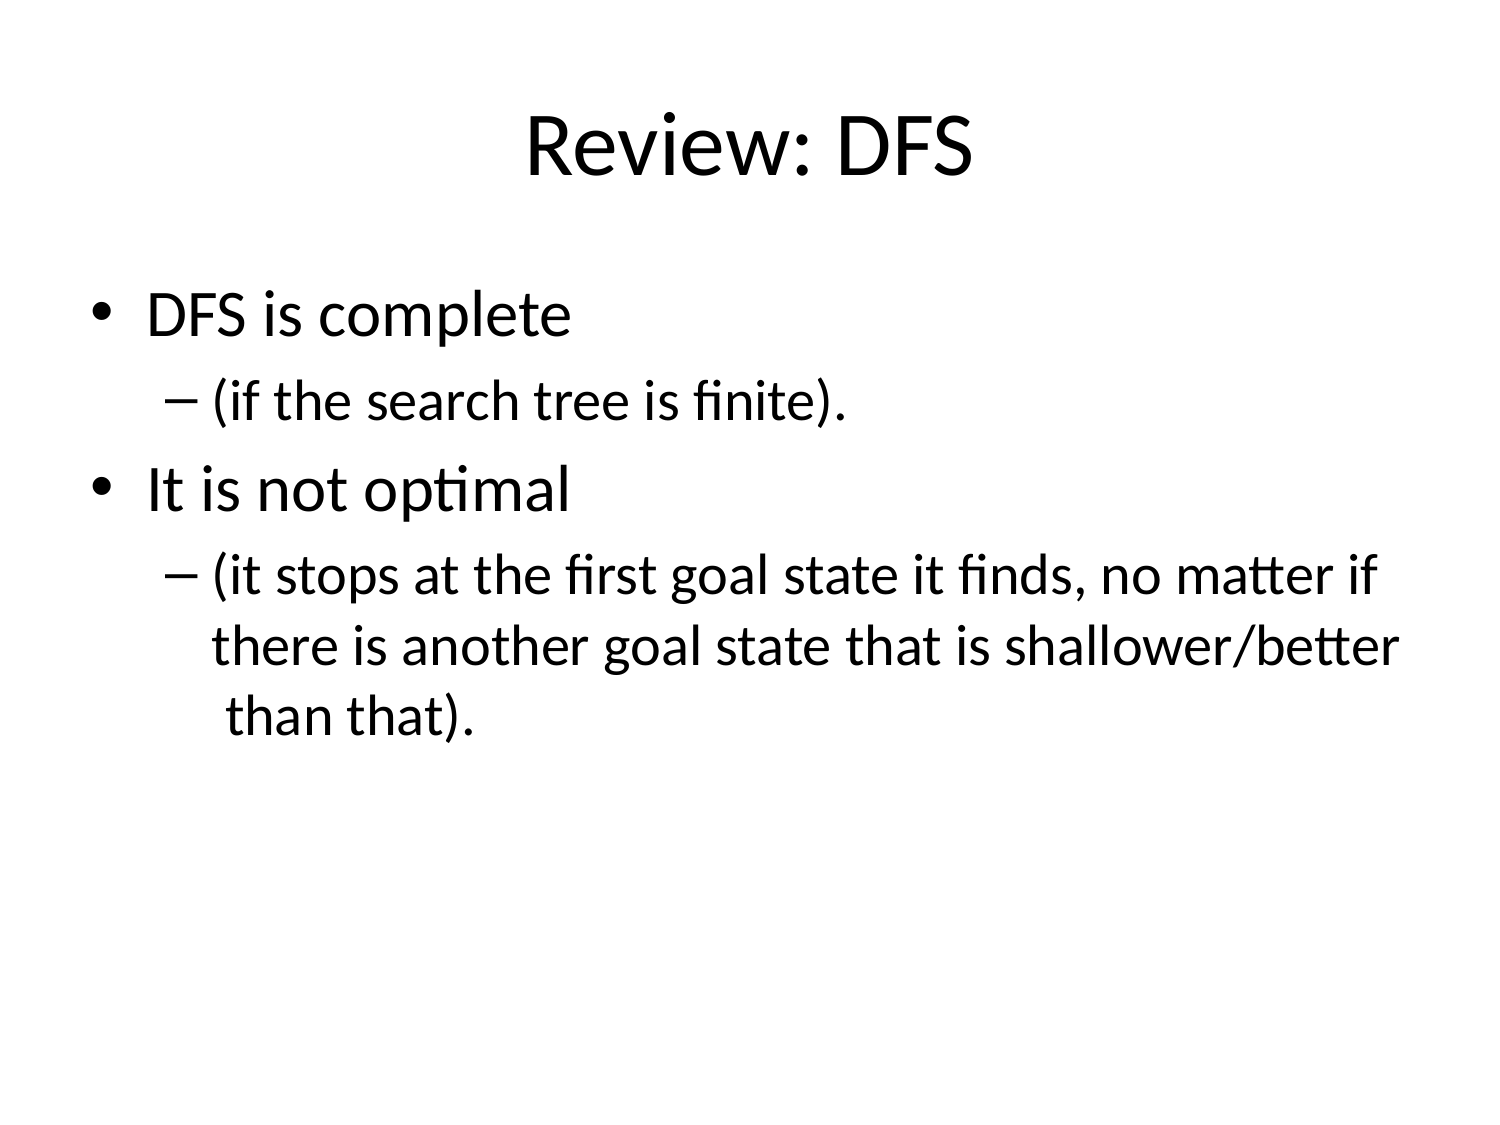

# Review: DFS
DFS is complete
(if the search tree is finite).
It is not optimal
(it stops at the first goal state it finds, no matter if there is another goal state that is shallower/better  than that).